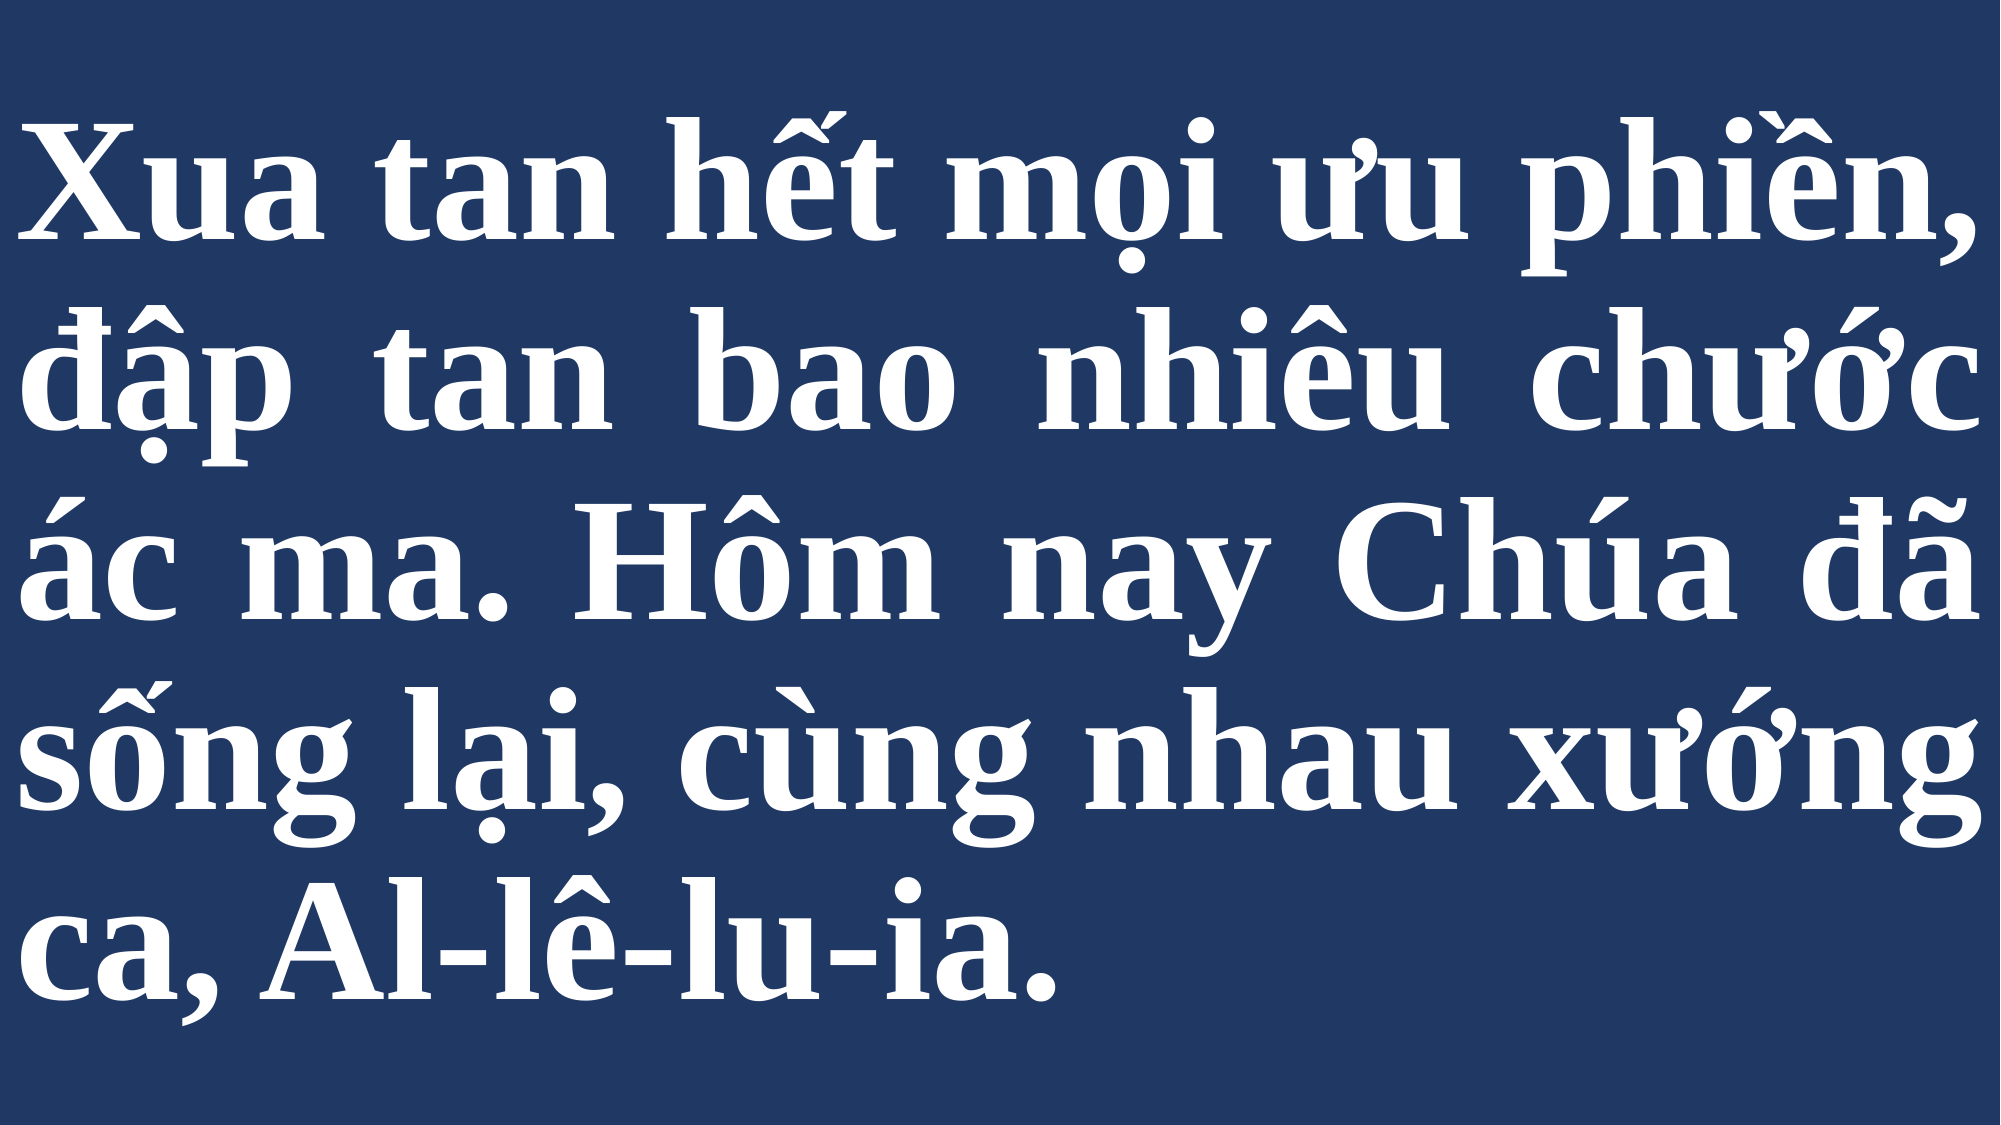

# Xua tan hết mọi ưu phiền, đập tan bao nhiêu chước ác ma. Hôm nay Chúa đã sống lại, cùng nhau xướng ca, Al-lê-lu-ia.